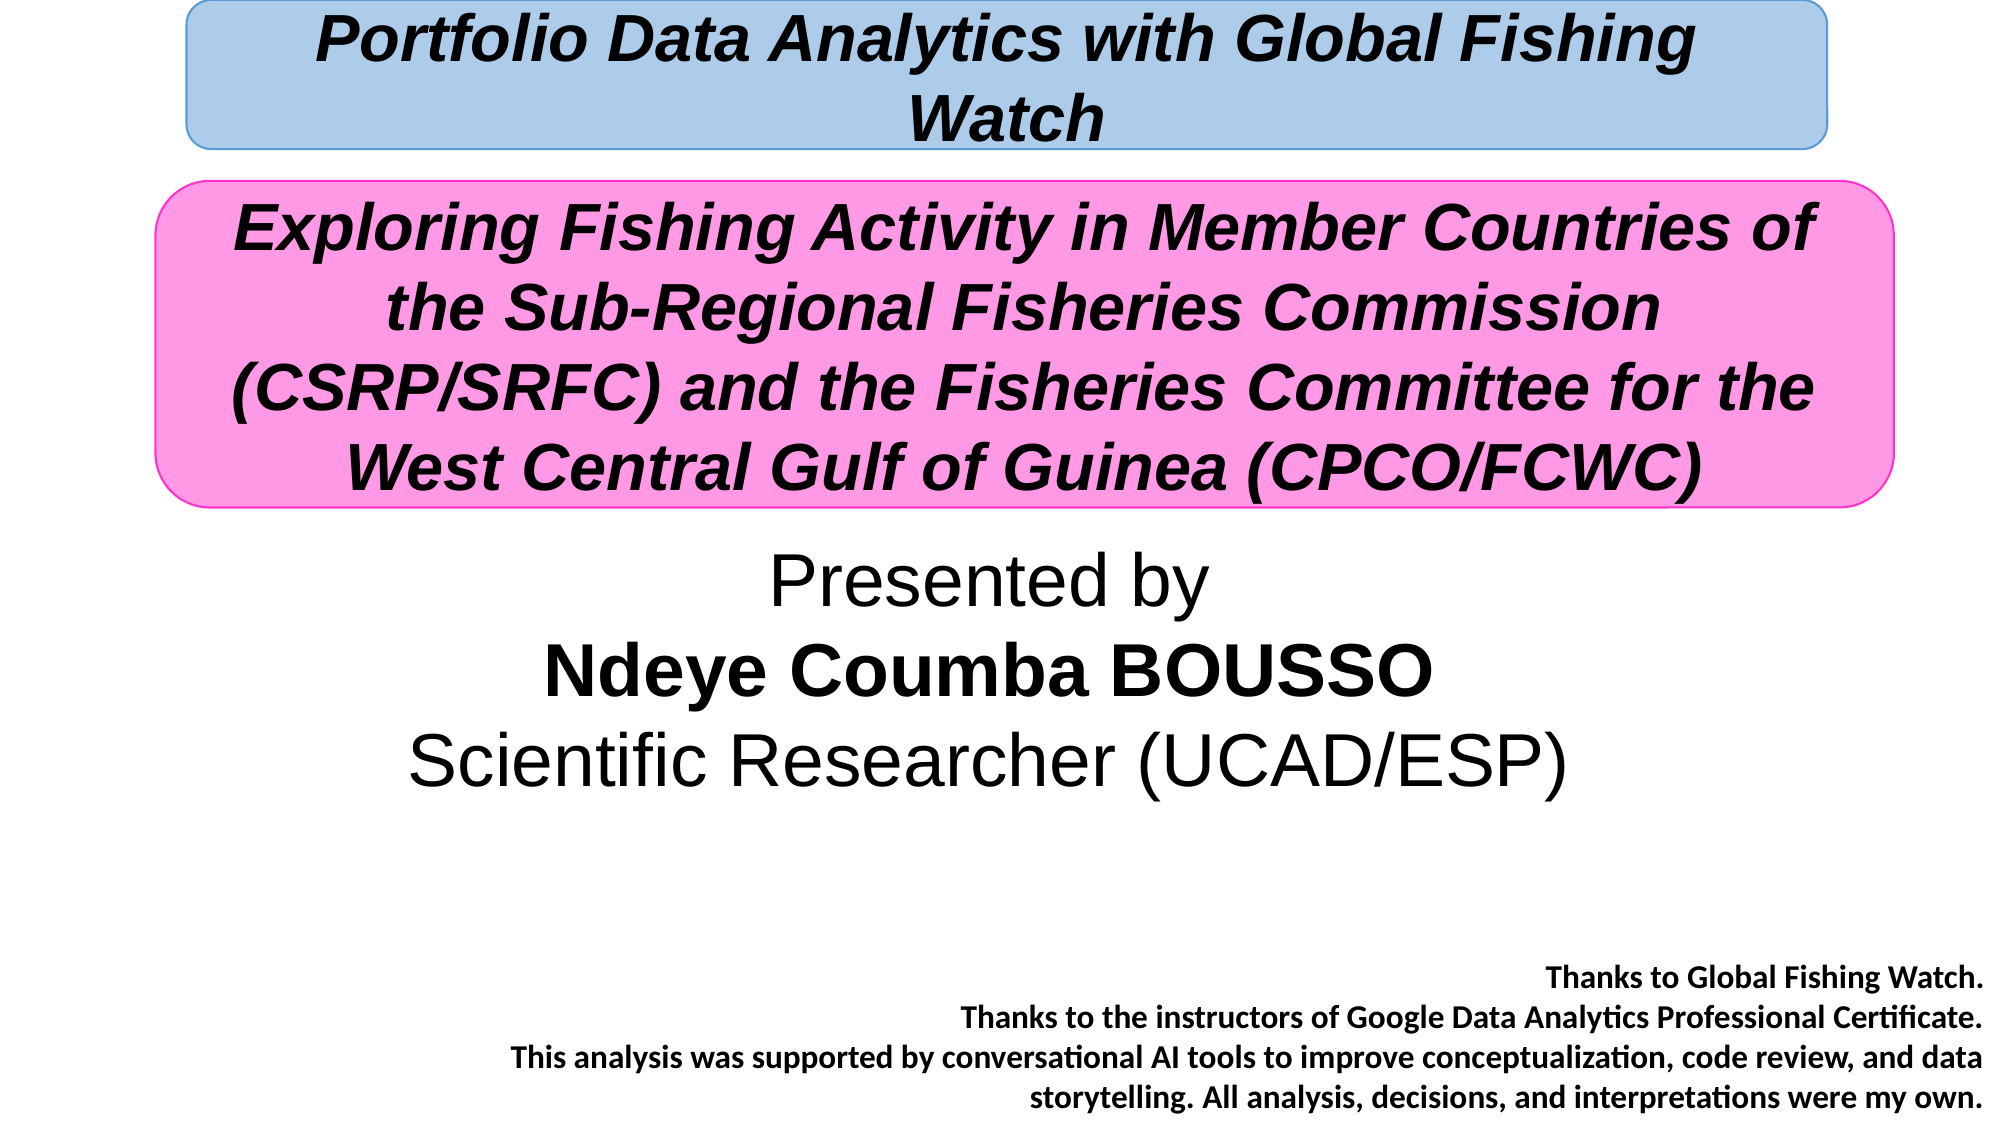

Portfolio Data Analytics with Global Fishing Watch

Exploring Fishing Activity in Member Countries of the Sub-Regional Fisheries Commission (CSRP/SRFC) and the Fisheries Committee for the West Central Gulf of Guinea (CPCO/FCWC)

Presented by
Ndeye Coumba BOUSSO
Scientific Researcher (UCAD/ESP)
Thanks to Global Fishing Watch.
Thanks to the instructors of Google Data Analytics Professional Certificate.
This analysis was supported by conversational AI tools to improve conceptualization, code review, and data storytelling. All analysis, decisions, and interpretations were my own.